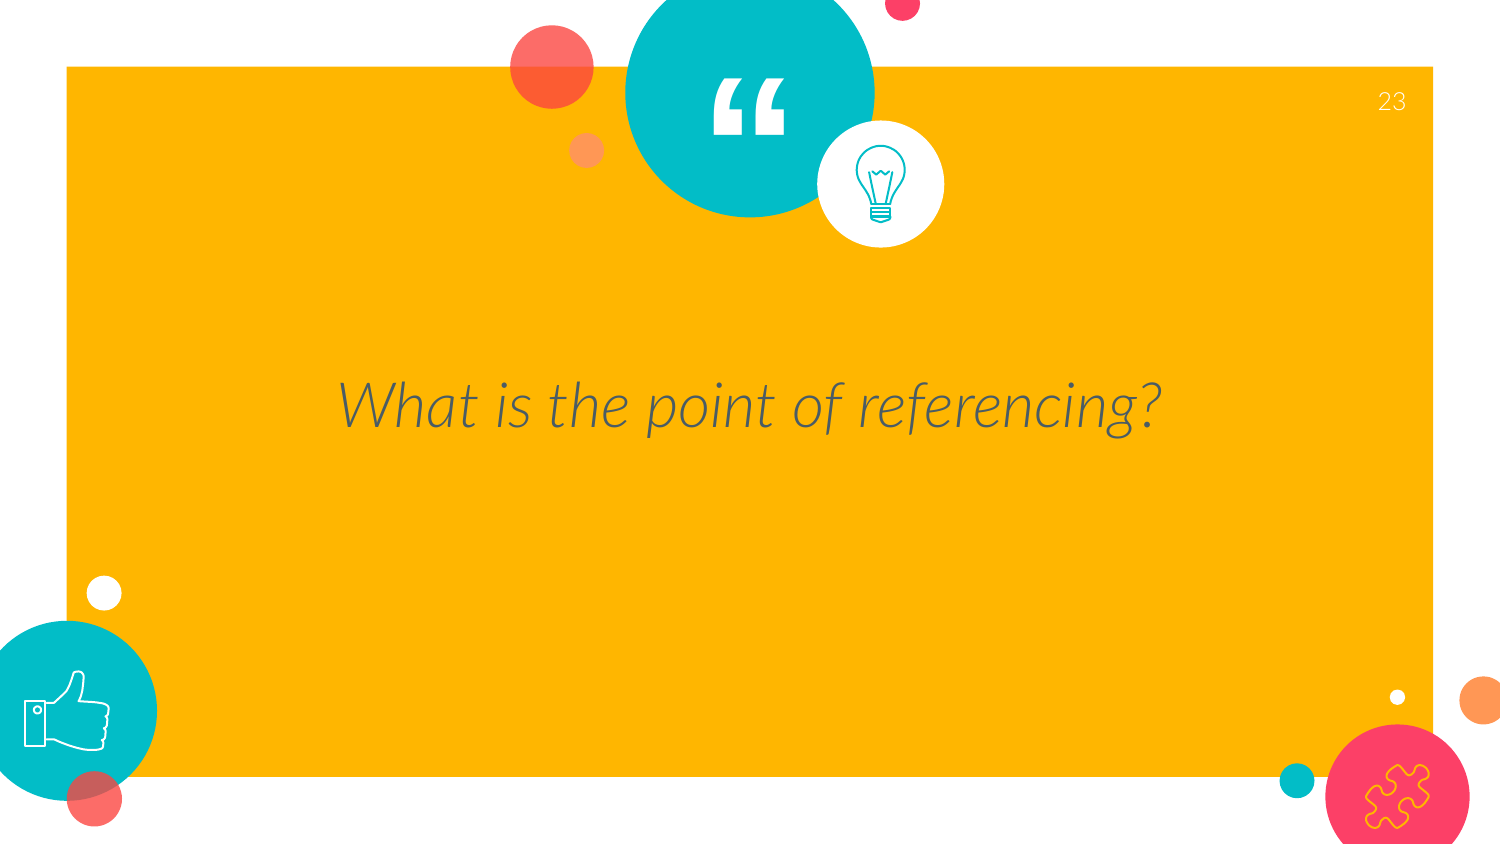

23
What is the point of referencing?